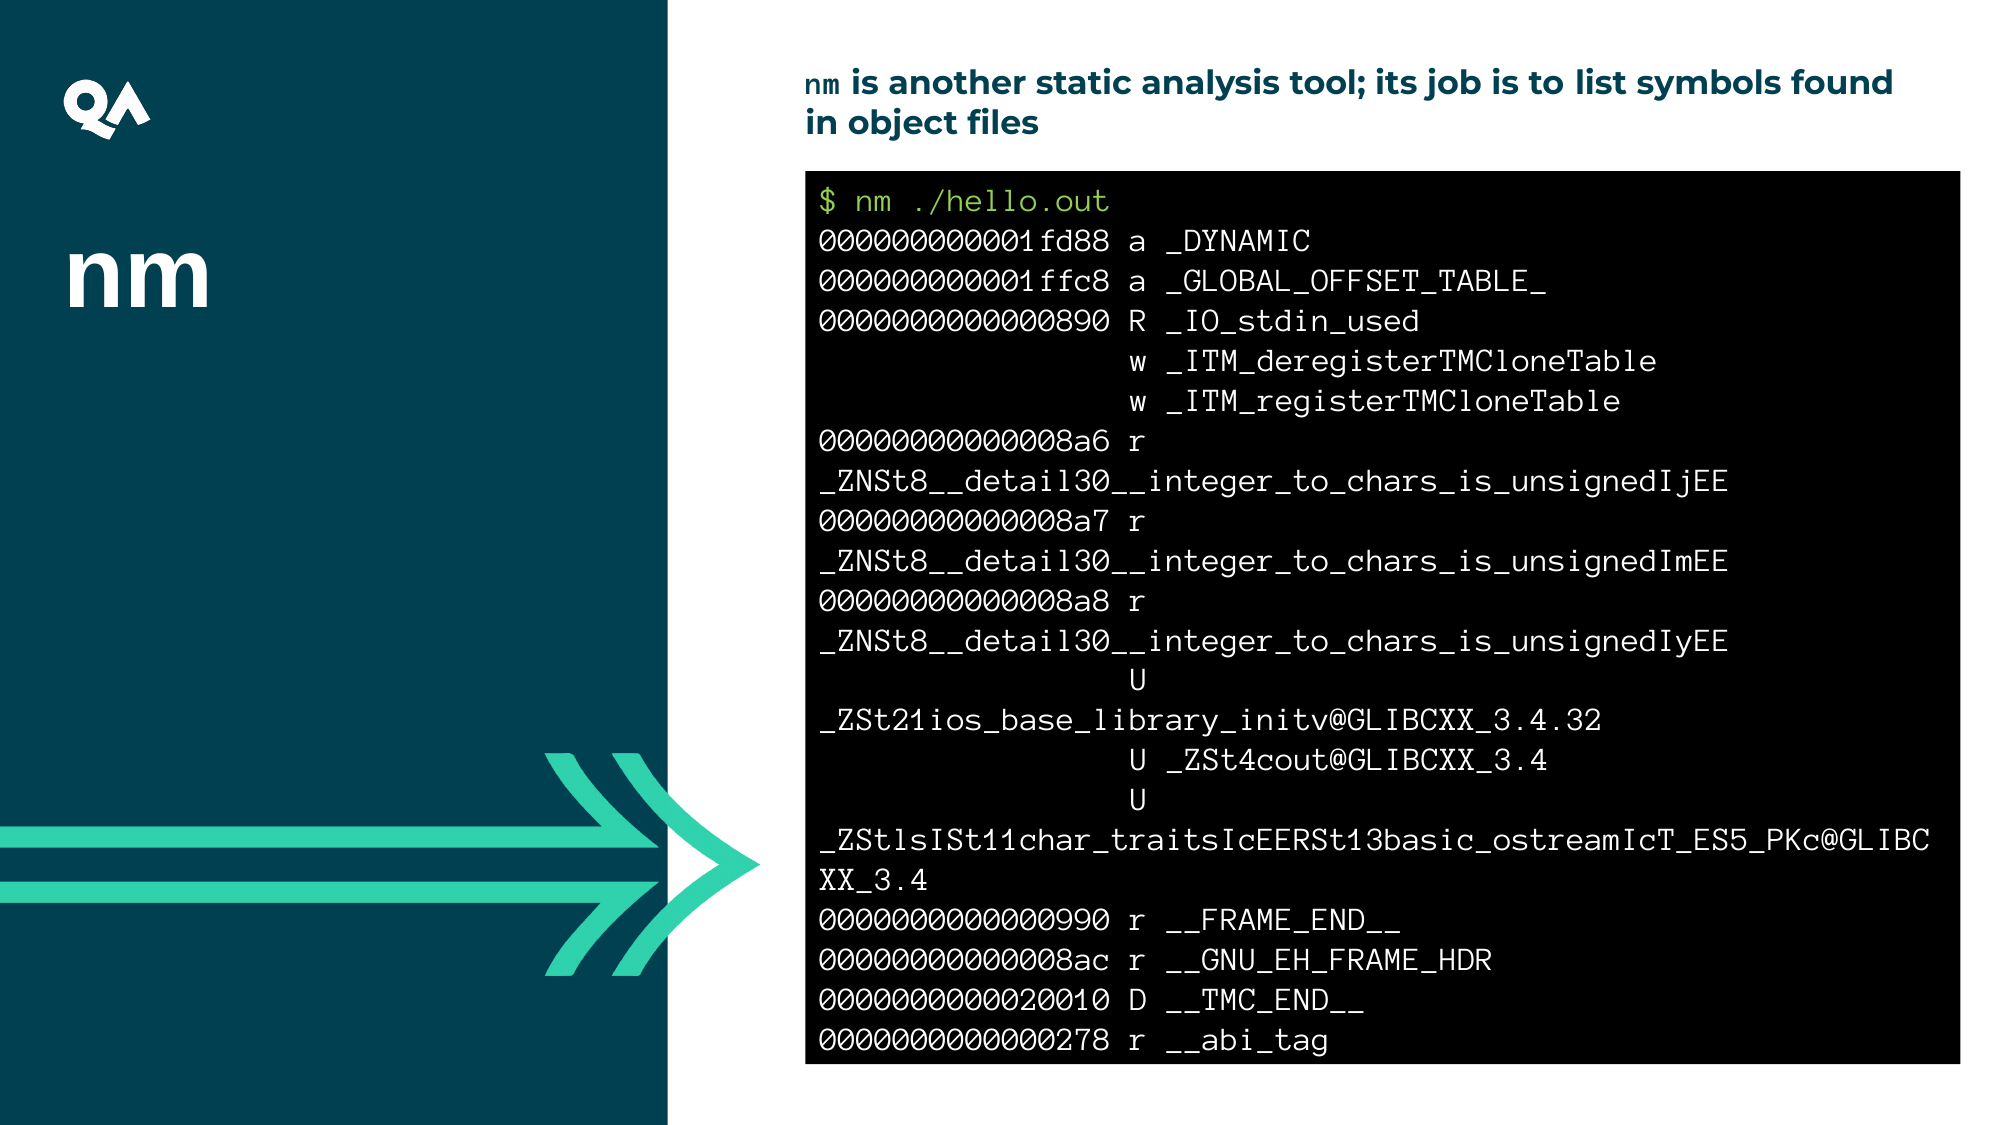

nm is another static analysis tool; its job is to list symbols found in object files

$ nm ./hello.out
000000000001fd88 a _DYNAMIC
000000000001ffc8 a _GLOBAL_OFFSET_TABLE_
0000000000000890 R _IO_stdin_used
                 w _ITM_deregisterTMCloneTable
                 w _ITM_registerTMCloneTable
00000000000008a6 r _ZNSt8__detail30__integer_to_chars_is_unsignedIjEE
00000000000008a7 r _ZNSt8__detail30__integer_to_chars_is_unsignedImEE
00000000000008a8 r _ZNSt8__detail30__integer_to_chars_is_unsignedIyEE
                 U _ZSt21ios_base_library_initv@GLIBCXX_3.4.32
                 U _ZSt4cout@GLIBCXX_3.4
                 U _ZStlsISt11char_traitsIcEERSt13basic_ostreamIcT_ES5_PKc@GLIBCXX_3.4
0000000000000990 r __FRAME_END__
00000000000008ac r __GNU_EH_FRAME_HDR
0000000000020010 D __TMC_END__
0000000000000278 r __abi_tag
nm